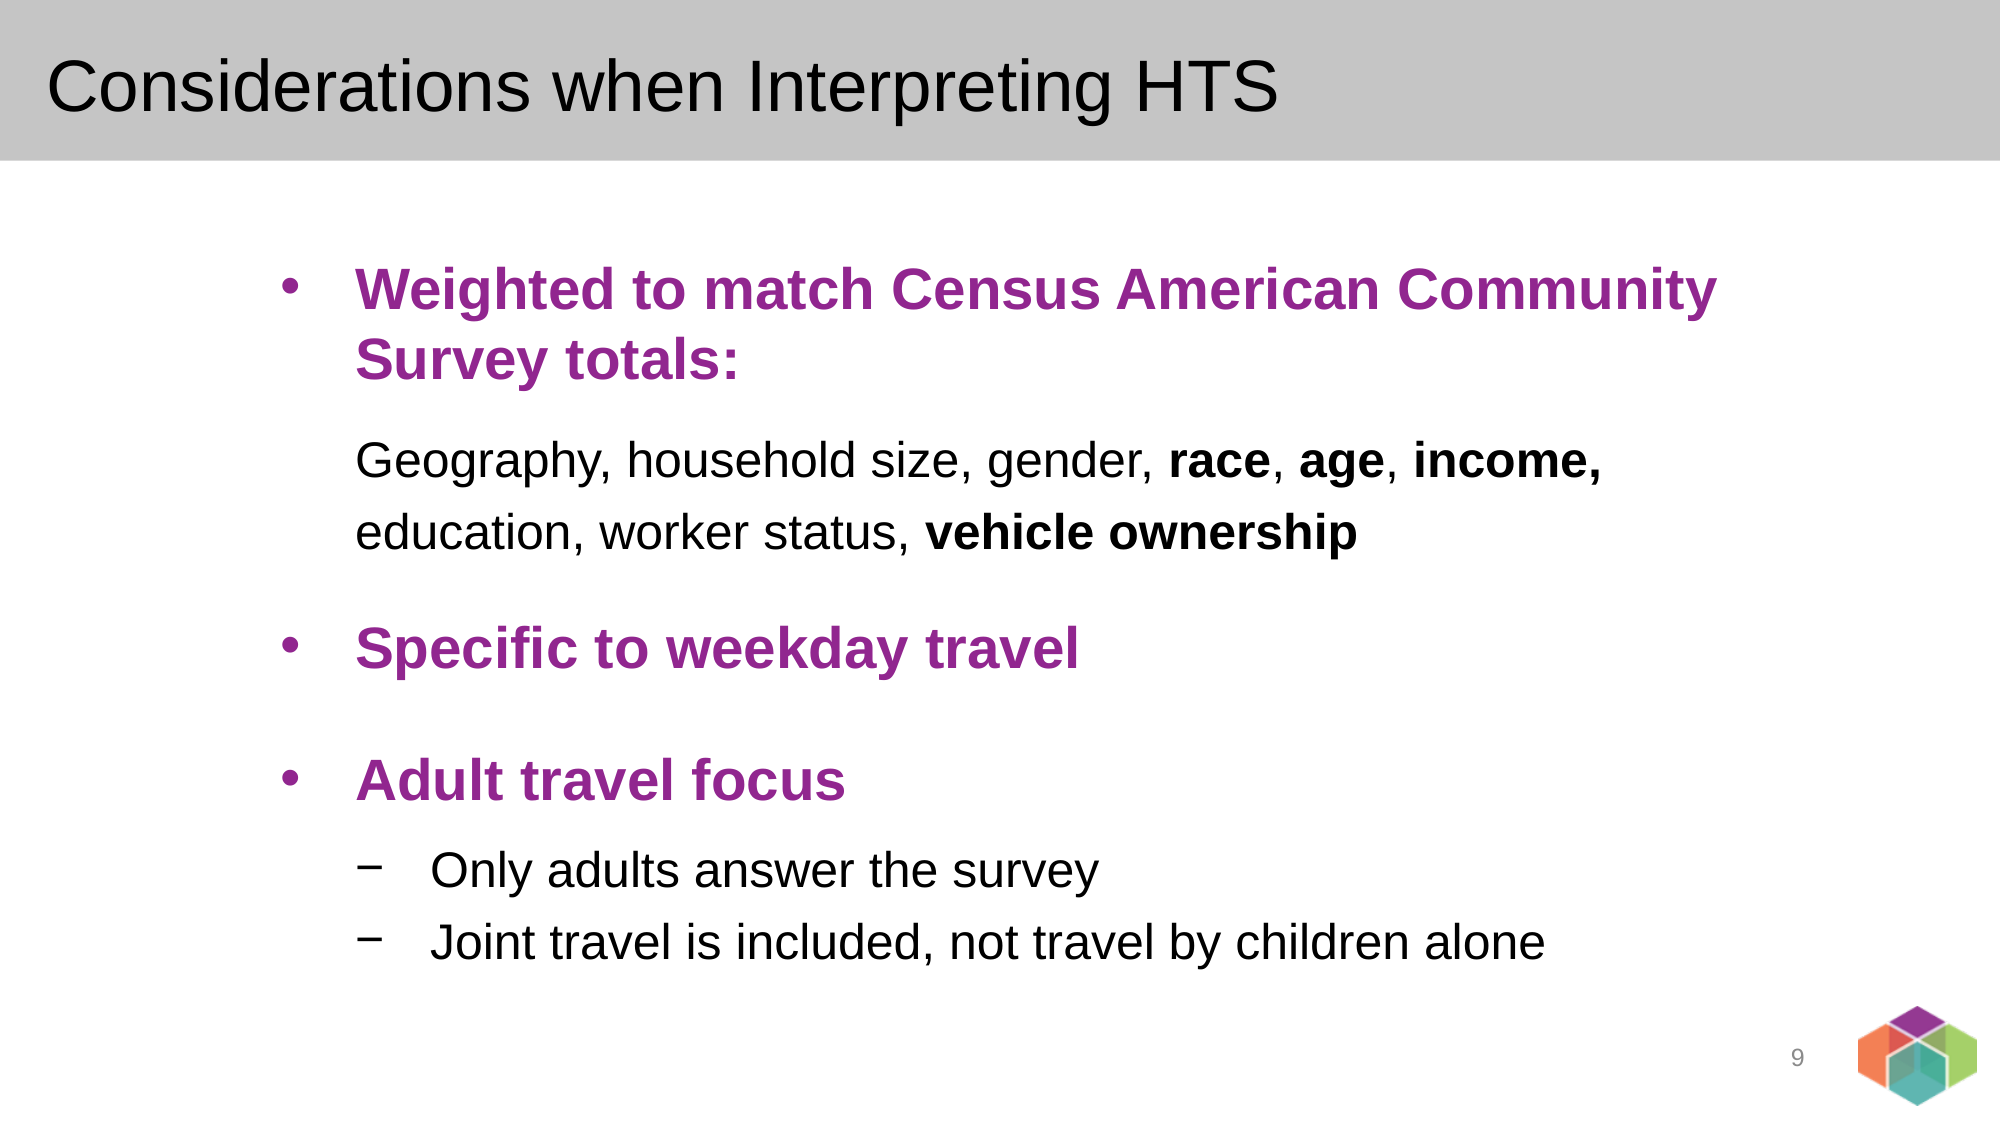

# Considerations when Interpreting HTS
Weighted to match Census American Community Survey totals:
Geography, household size, gender, race, age, income, education, worker status, vehicle ownership
Specific to weekday travel
Adult travel focus
Only adults answer the survey
Joint travel is included, not travel by children alone
9